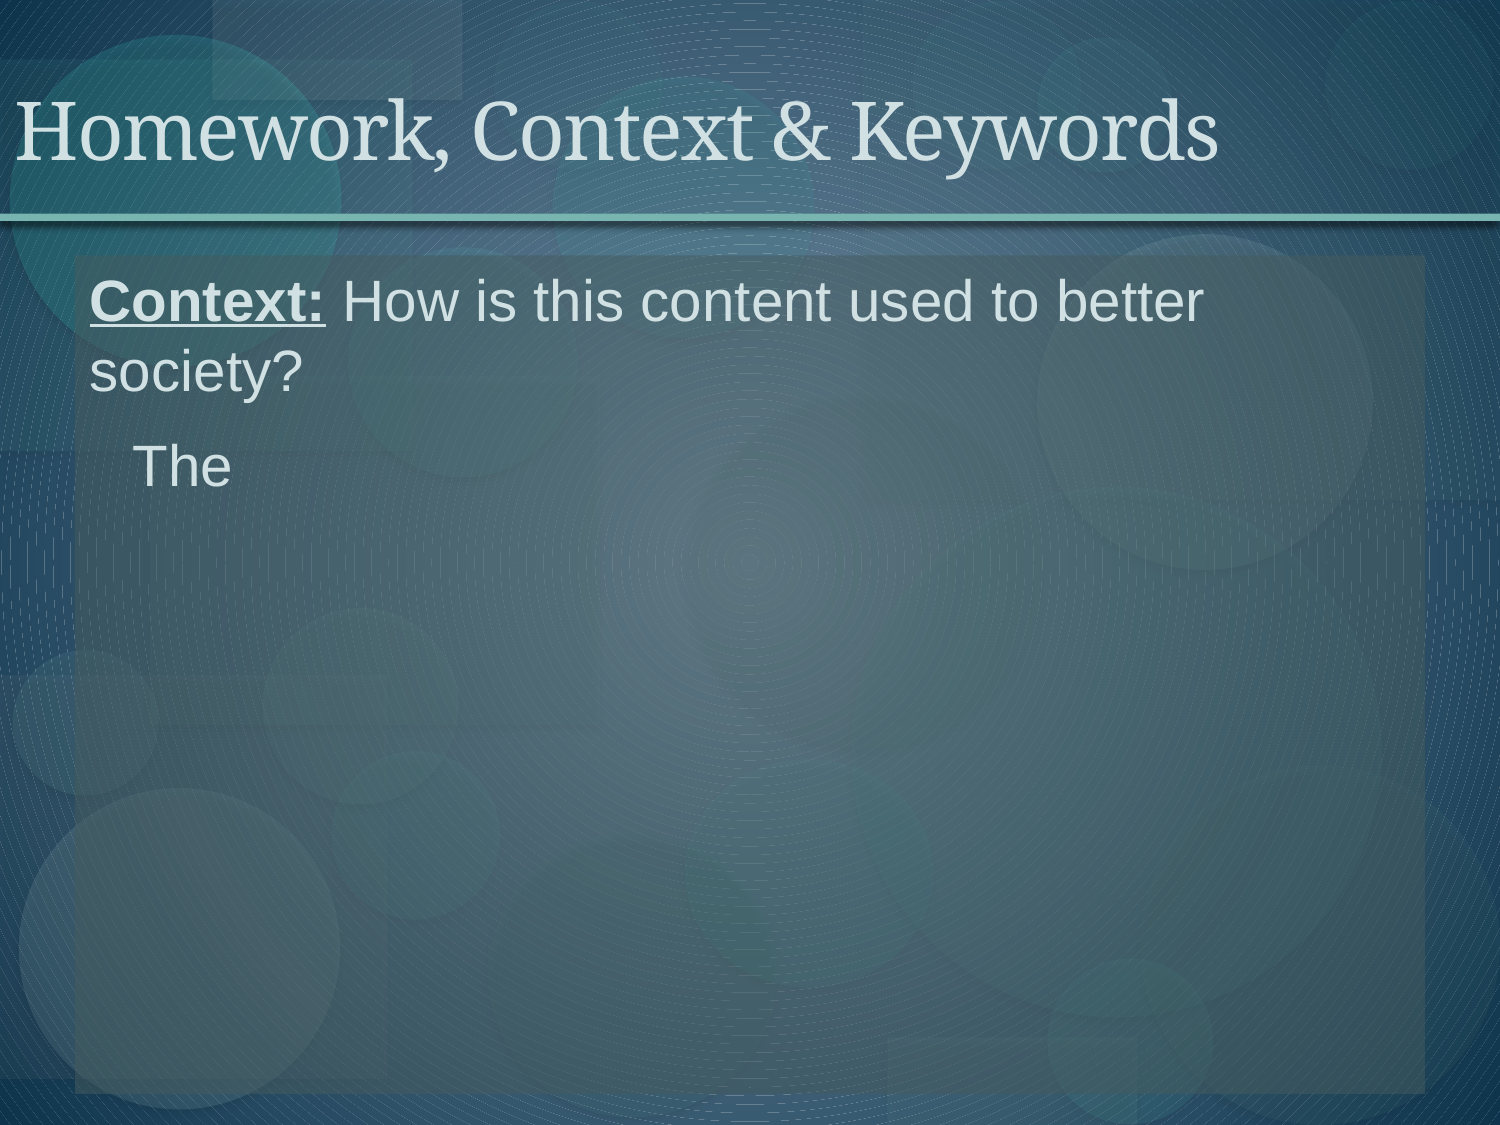

# Homework, Context & Keywords
Context: How is this content used to better society?

The